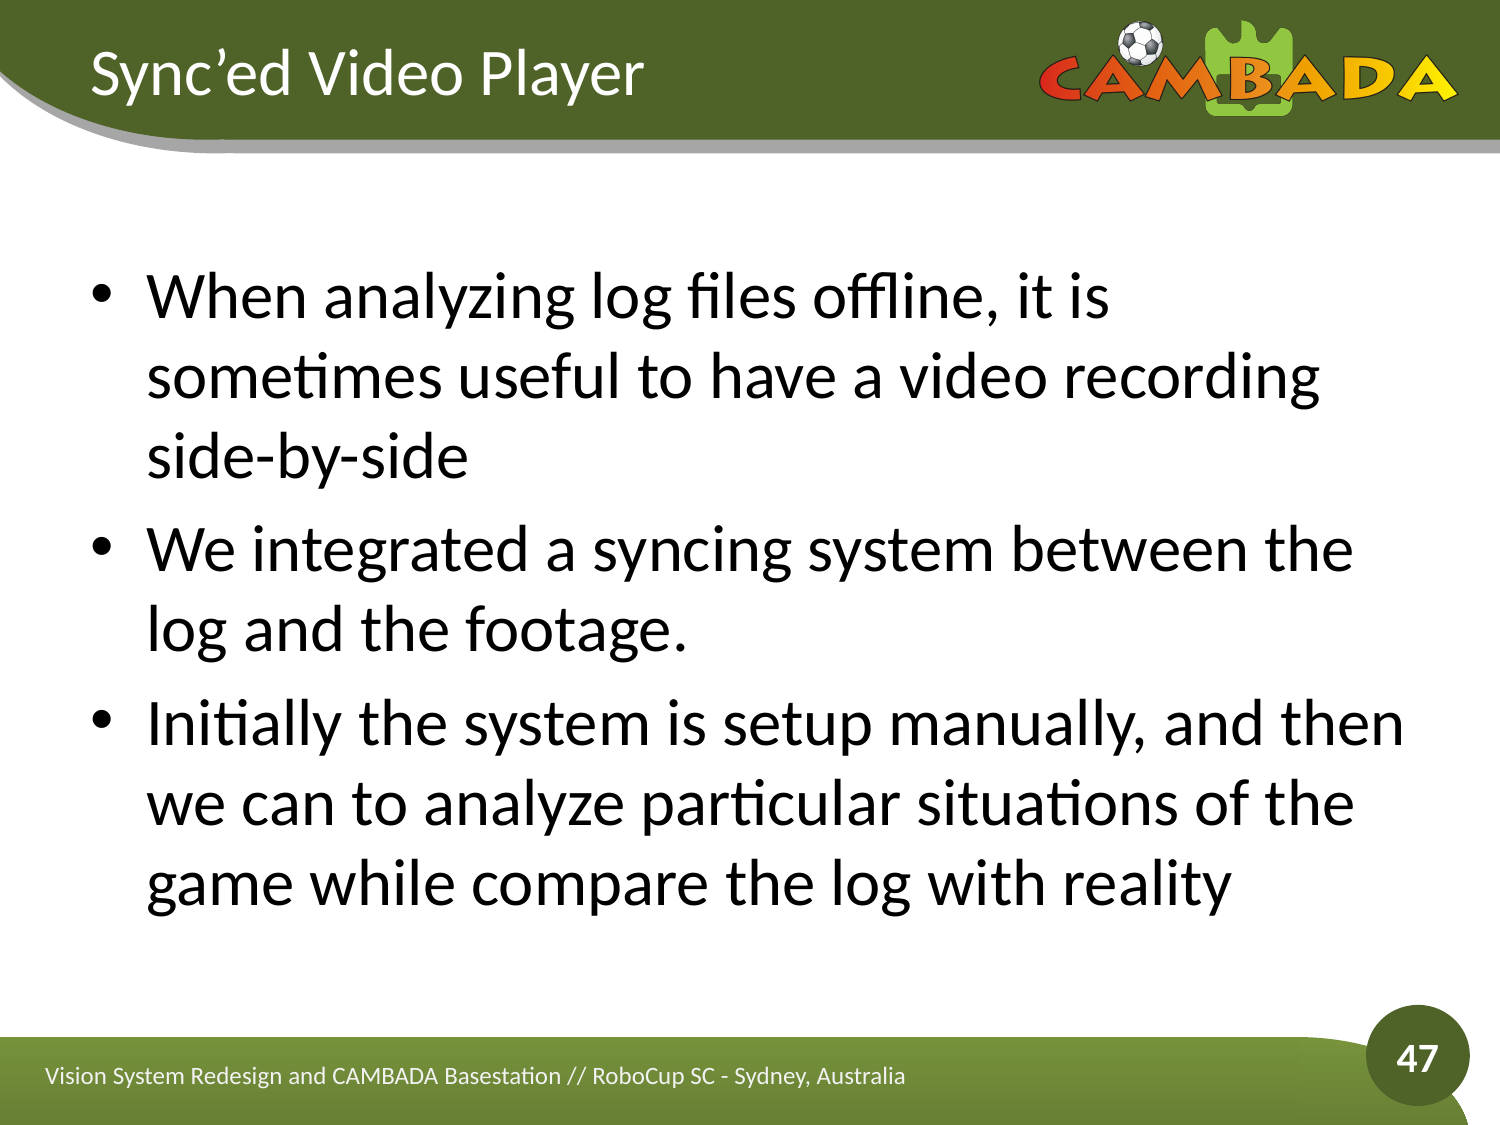

# Sync’ed Video Player
When analyzing log files offline, it is sometimes useful to have a video recording side-by-side
We integrated a syncing system between the log and the footage.
Initially the system is setup manually, and then we can to analyze particular situations of the game while compare the log with reality
47
Vision System Redesign and CAMBADA Basestation // RoboCup SC - Sydney, Australia